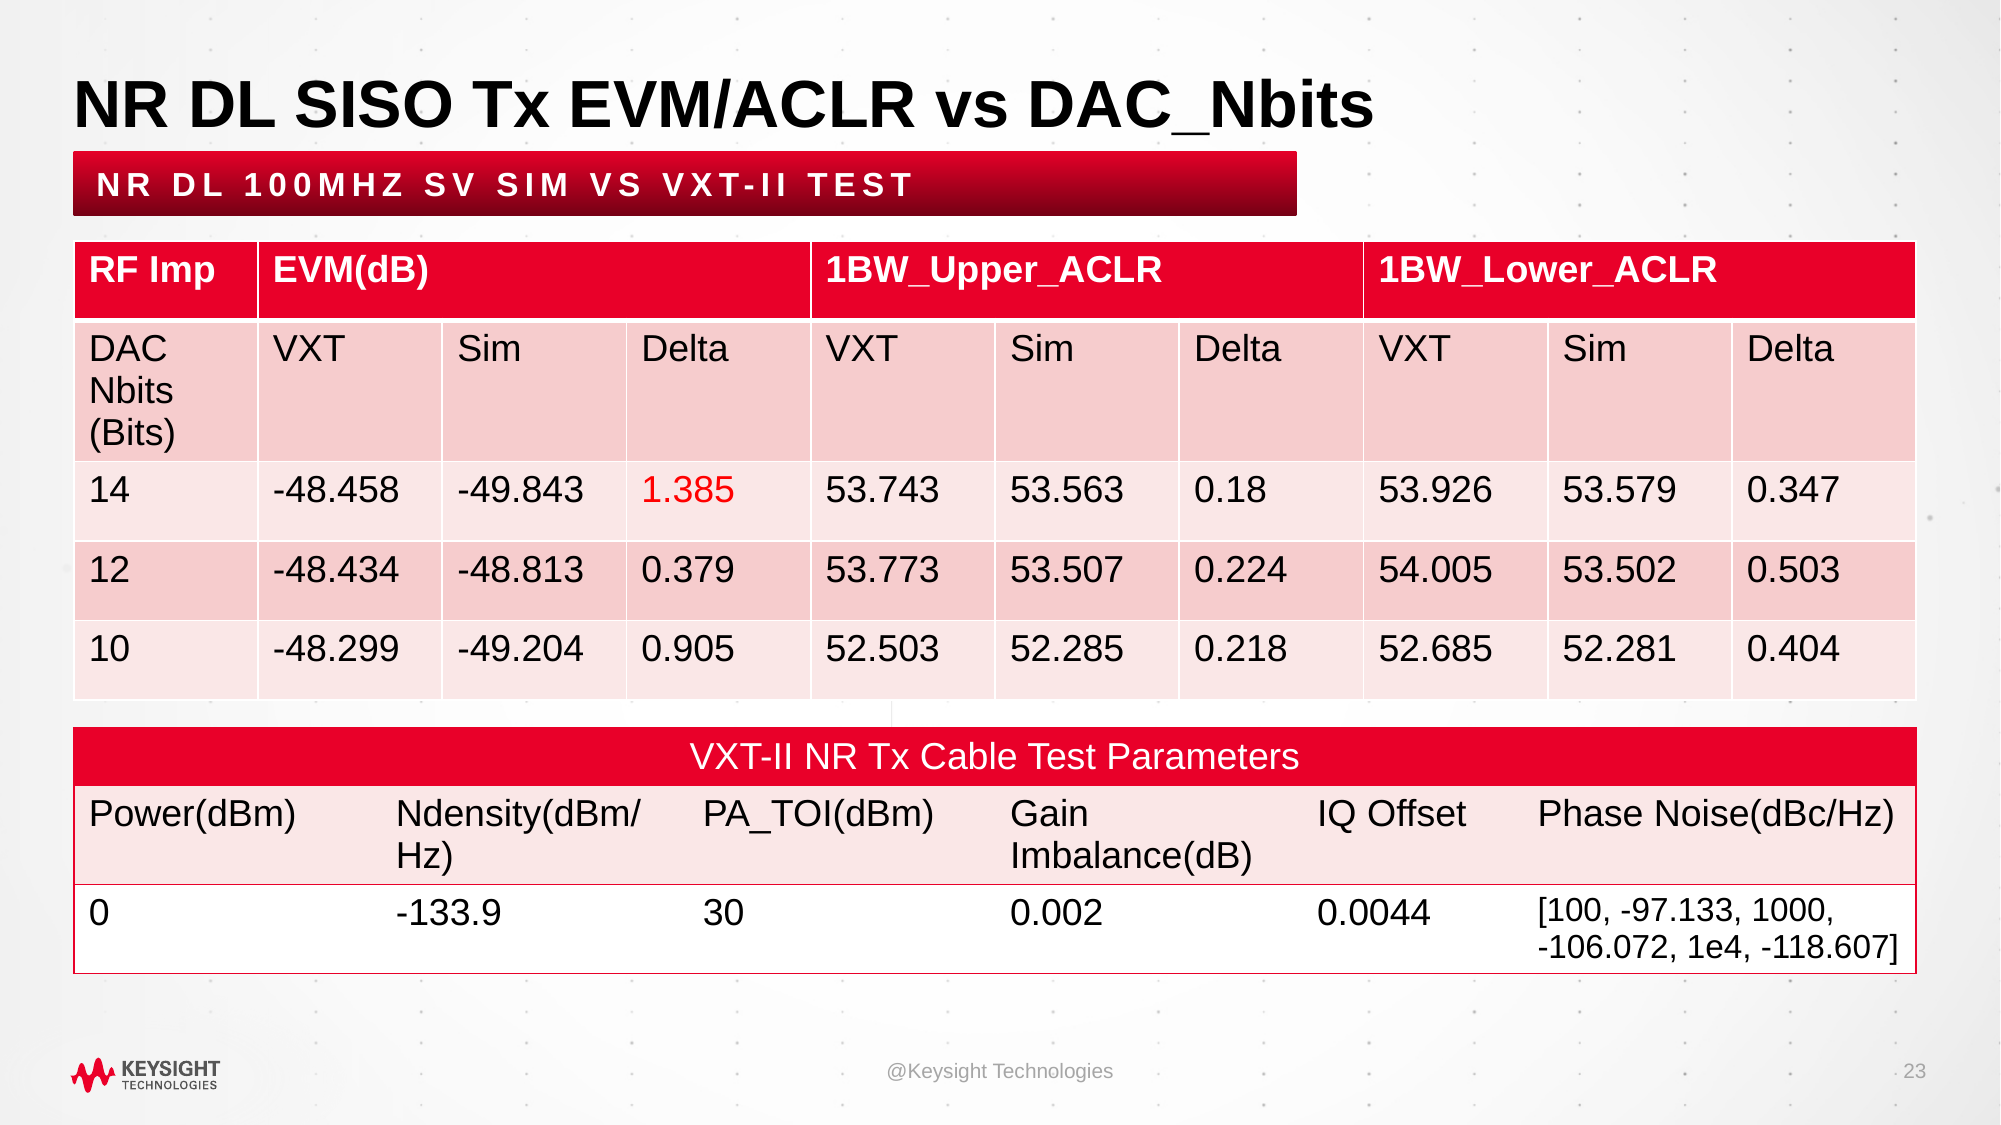

# NR DL SISO Tx EVM/ACLR vs DAC_Nbits
NR DL 100MHz SV Sim vs VXT-II Test
| RF Imp | EVM(dB) |  |  | 1BW\_Upper\_ACLR |  |  | 1BW\_Lower\_ACLR |  |  |
| --- | --- | --- | --- | --- | --- | --- | --- | --- | --- |
| DAC Nbits (Bits) | VXT | Sim | Delta | VXT | Sim | Delta | VXT | Sim | Delta |
| 14 | -48.458 | -49.843 | 1.385 | 53.743 | 53.563 | 0.18 | 53.926 | 53.579 | 0.347 |
| 12 | -48.434 | -48.813 | 0.379 | 53.773 | 53.507 | 0.224 | 54.005 | 53.502 | 0.503 |
| 10 | -48.299 | -49.204 | 0.905 | 52.503 | 52.285 | 0.218 | 52.685 | 52.281 | 0.404 |
| VXT-II NR Tx Cable Test Parameters |  |  |  |  |  |
| --- | --- | --- | --- | --- | --- |
| Power(dBm) | Ndensity(dBm/Hz) | PA\_TOI(dBm) | Gain Imbalance(dB) | IQ Offset | Phase Noise(dBc/Hz) |
| 0 | -133.9 | 30 | 0.002 | 0.0044 | [100, -97.133, 1000, -106.072, 1e4, -118.607] |
@Keysight Technologies